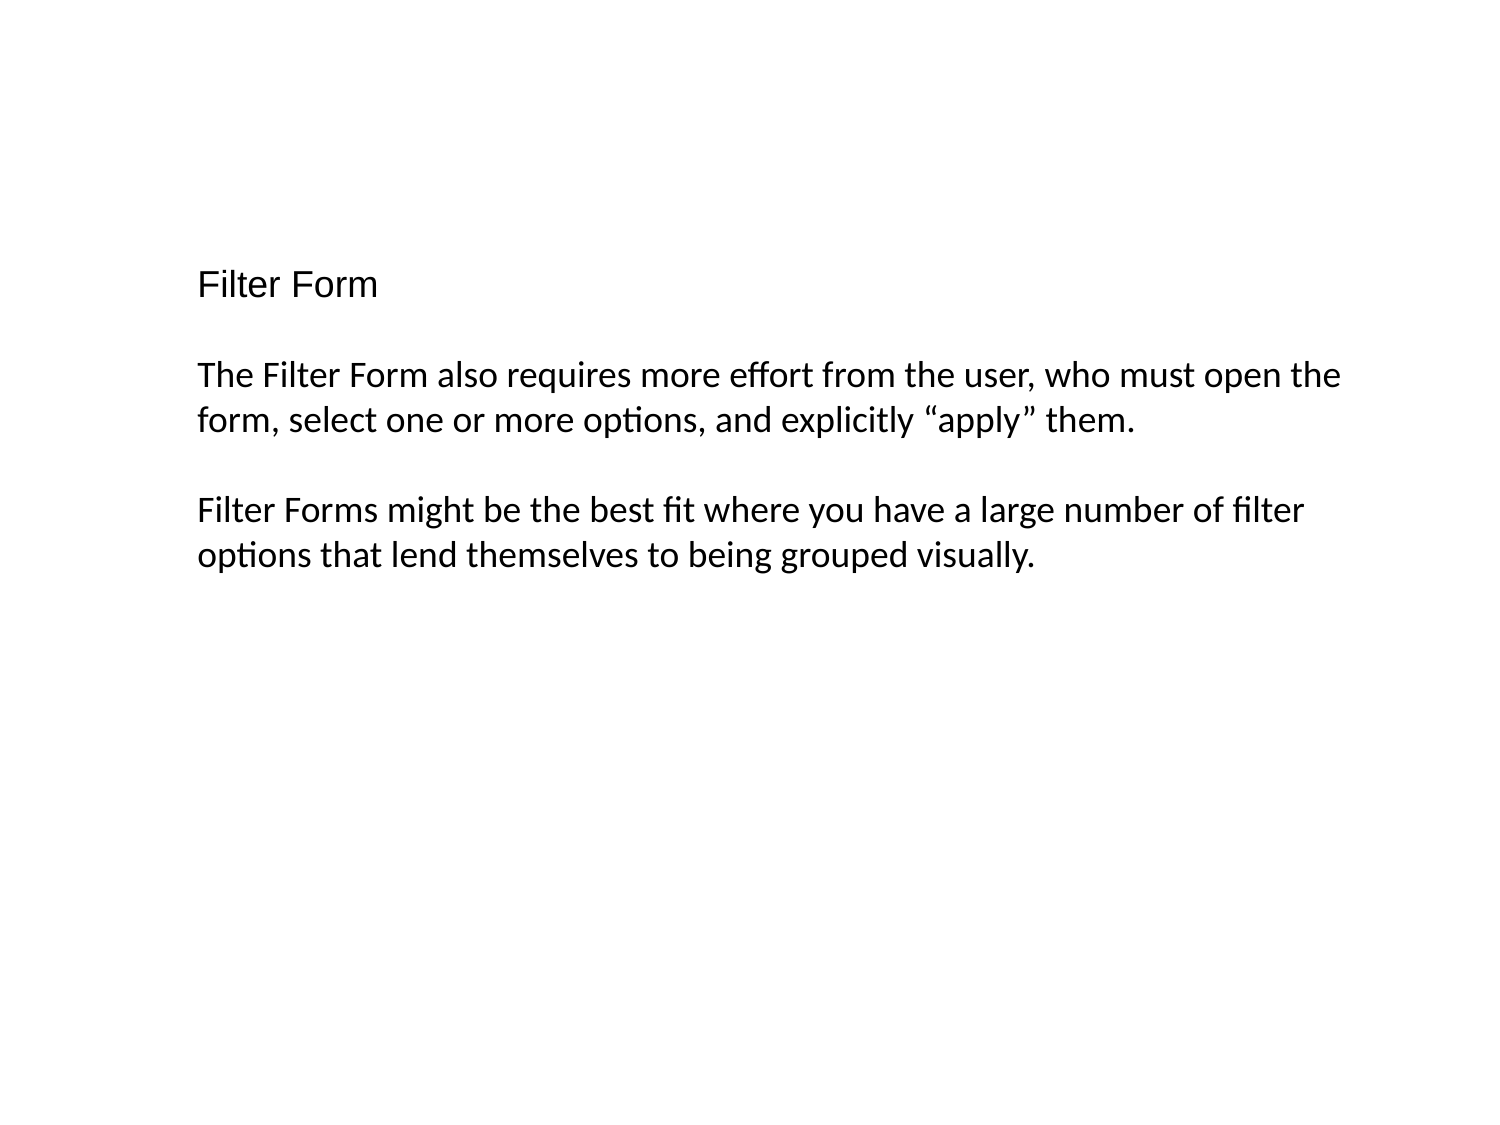

Filter Form

The Filter Form also requires more effort from the user, who must open the form, select one or more options, and explicitly “apply” them.

Filter Forms might be the best fit where you have a large number of filter options that lend themselves to being grouped visually.